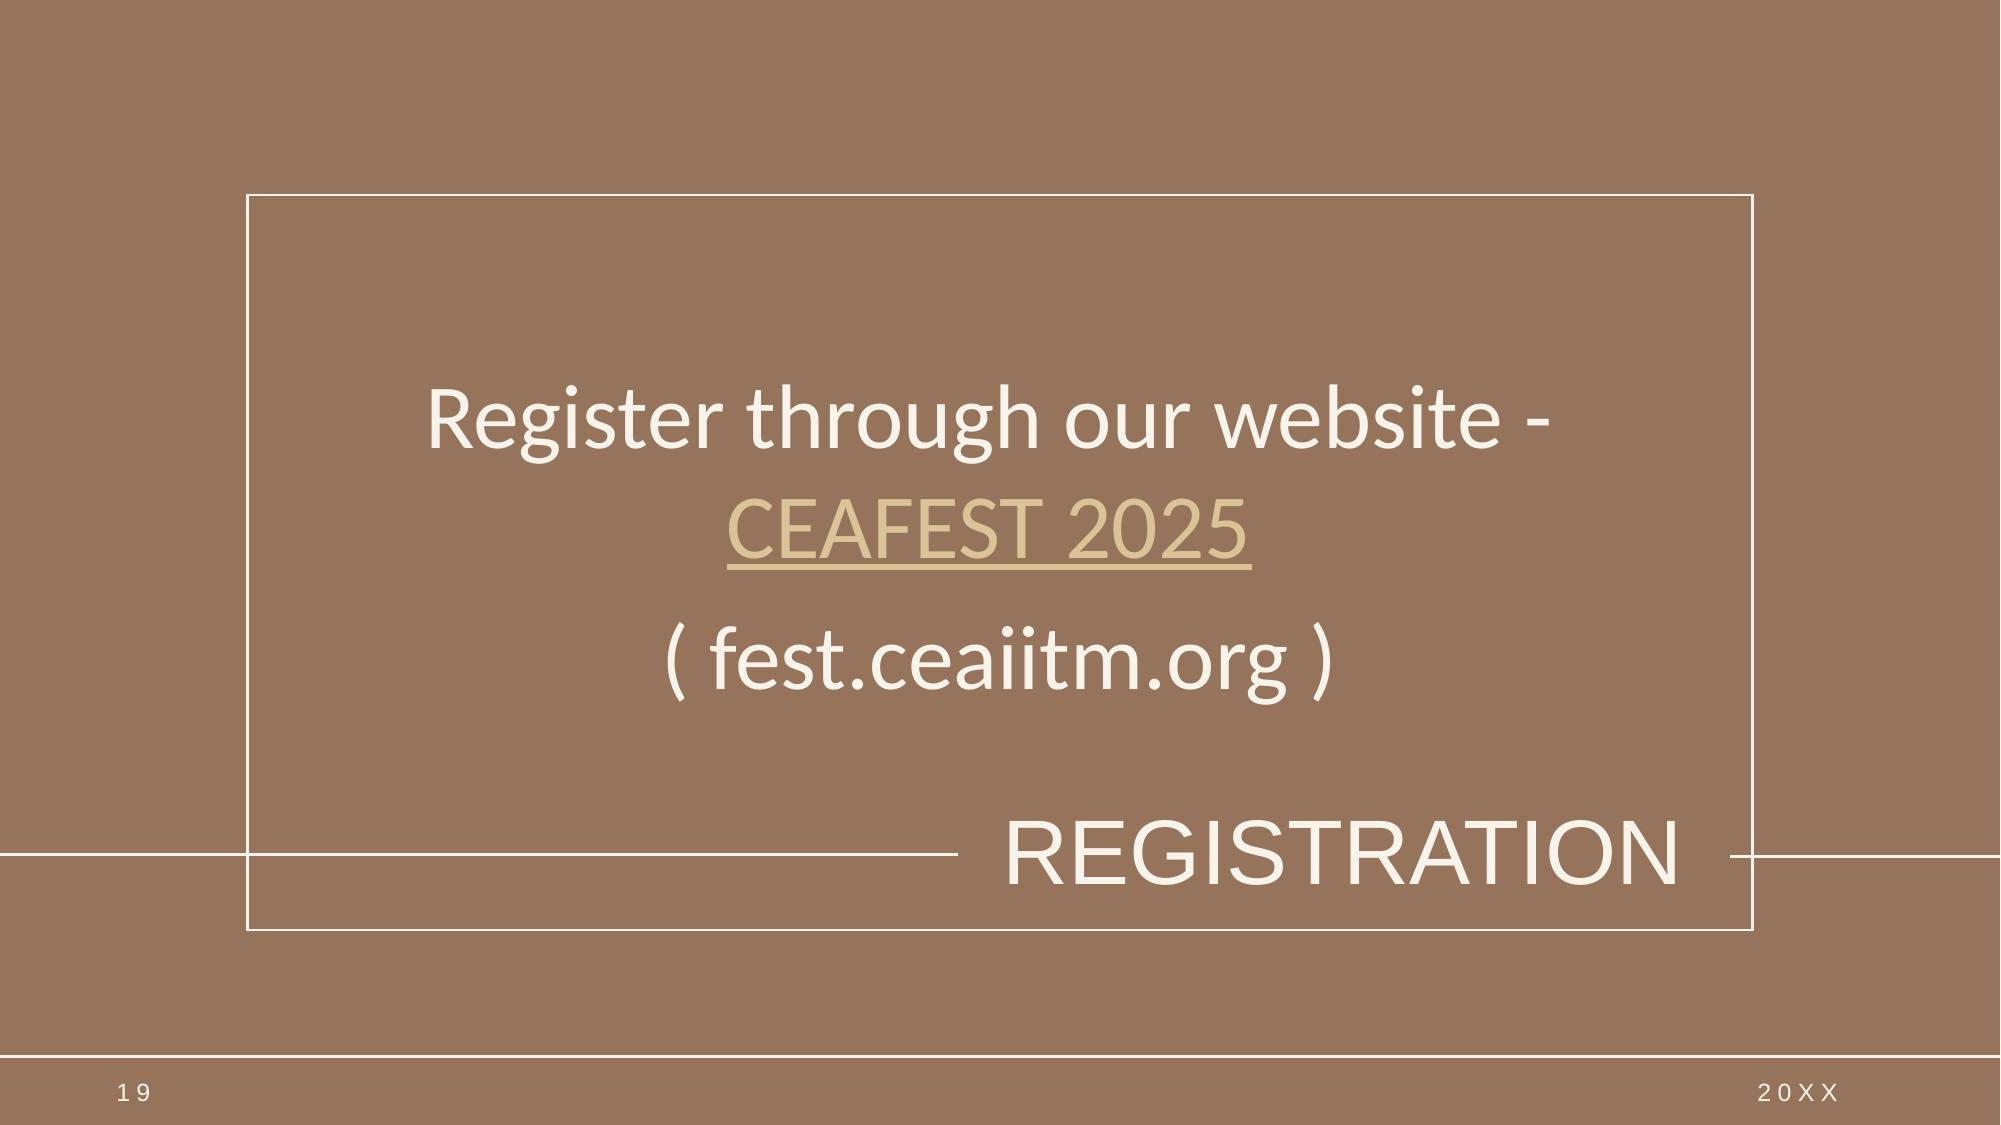

Register through our website - CEAFEST 2025
( fest.ceaiitm.org )
# REGISTRATION
19
20XX